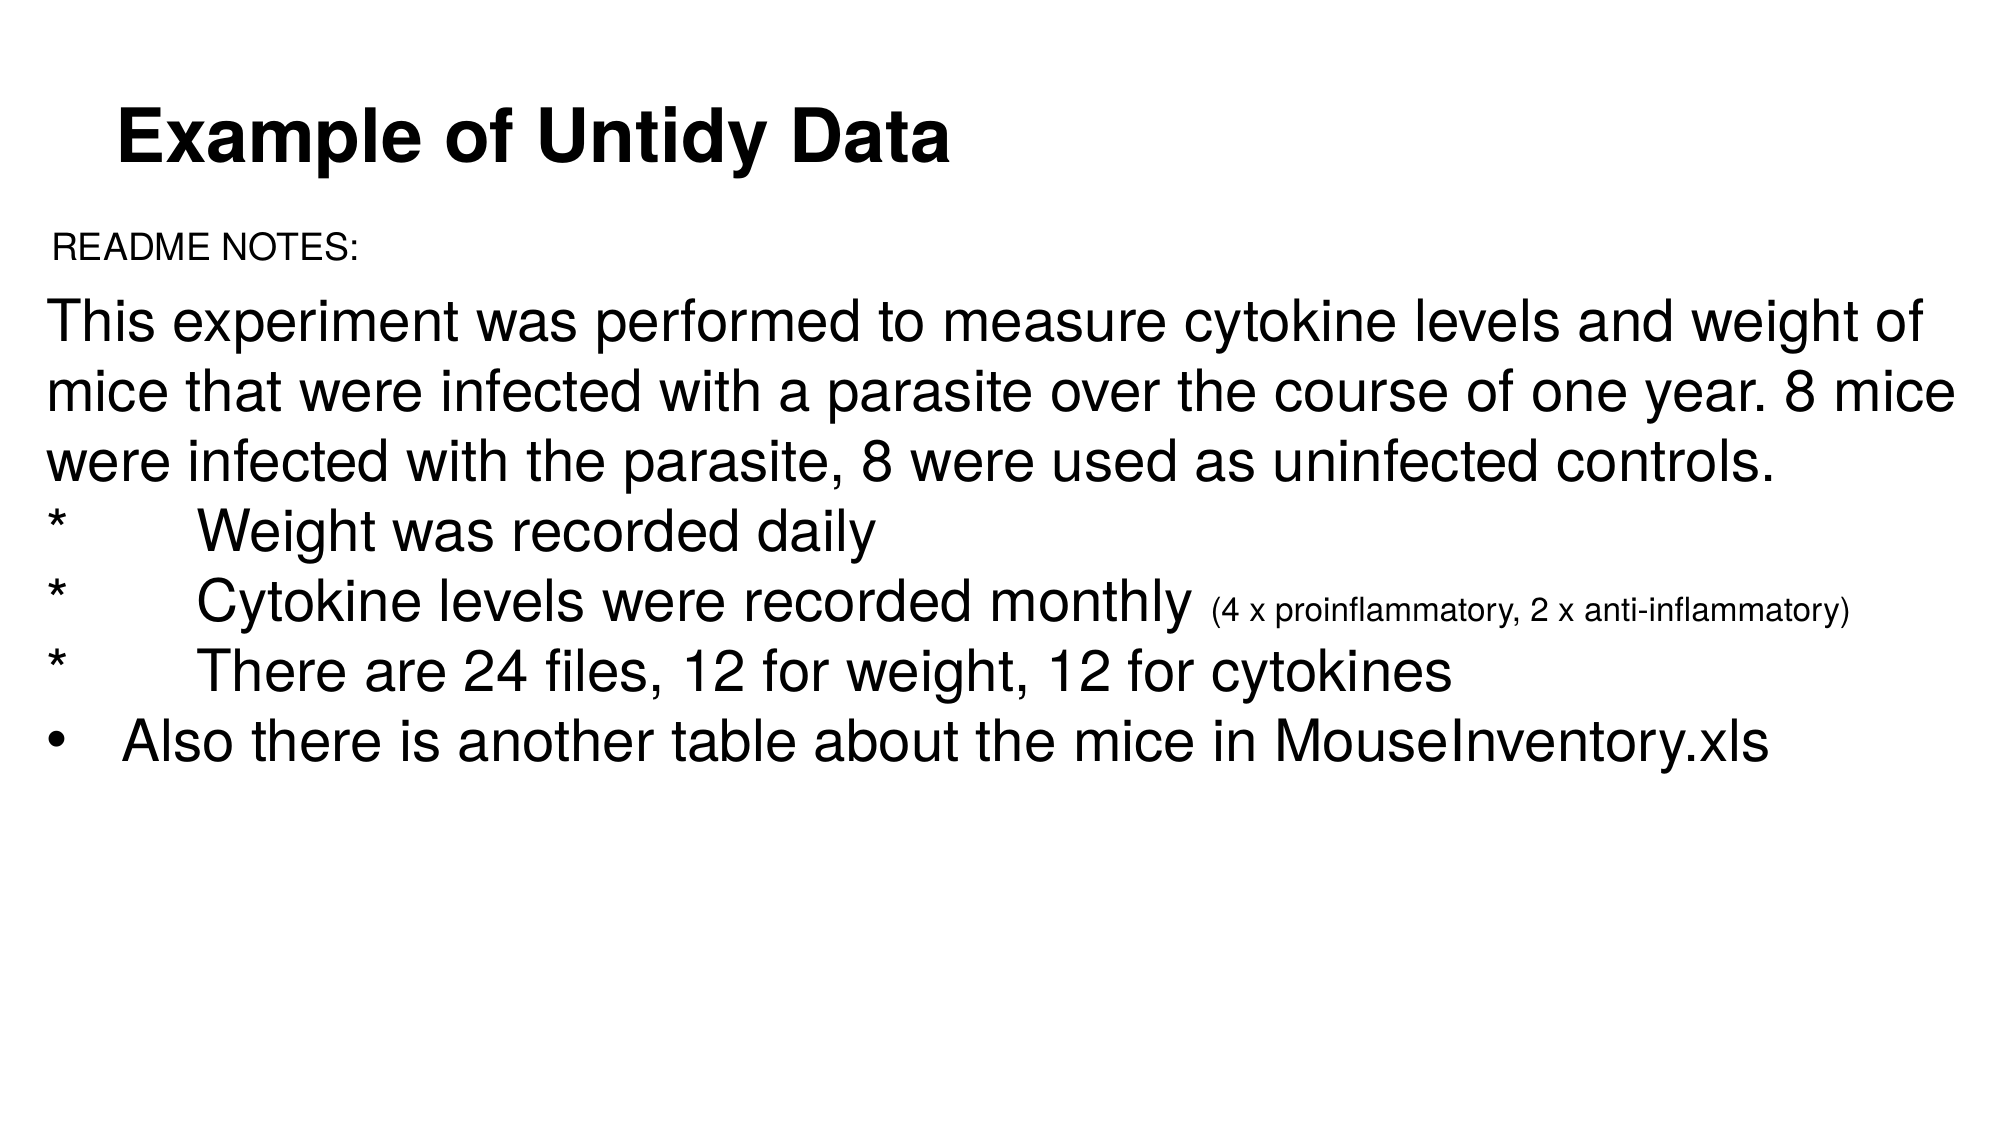

# Example of Untidy Data
README NOTES:
This experiment was performed to measure cytokine levels and weight of mice that were infected with a parasite over the course of one year. 8 mice were infected with the parasite, 8 were used as uninfected controls.
*	Weight was recorded daily
*	Cytokine levels were recorded monthly (4 x proinflammatory, 2 x anti-inflammatory)
*	There are 24 files, 12 for weight, 12 for cytokines
Also there is another table about the mice in MouseInventory.xls